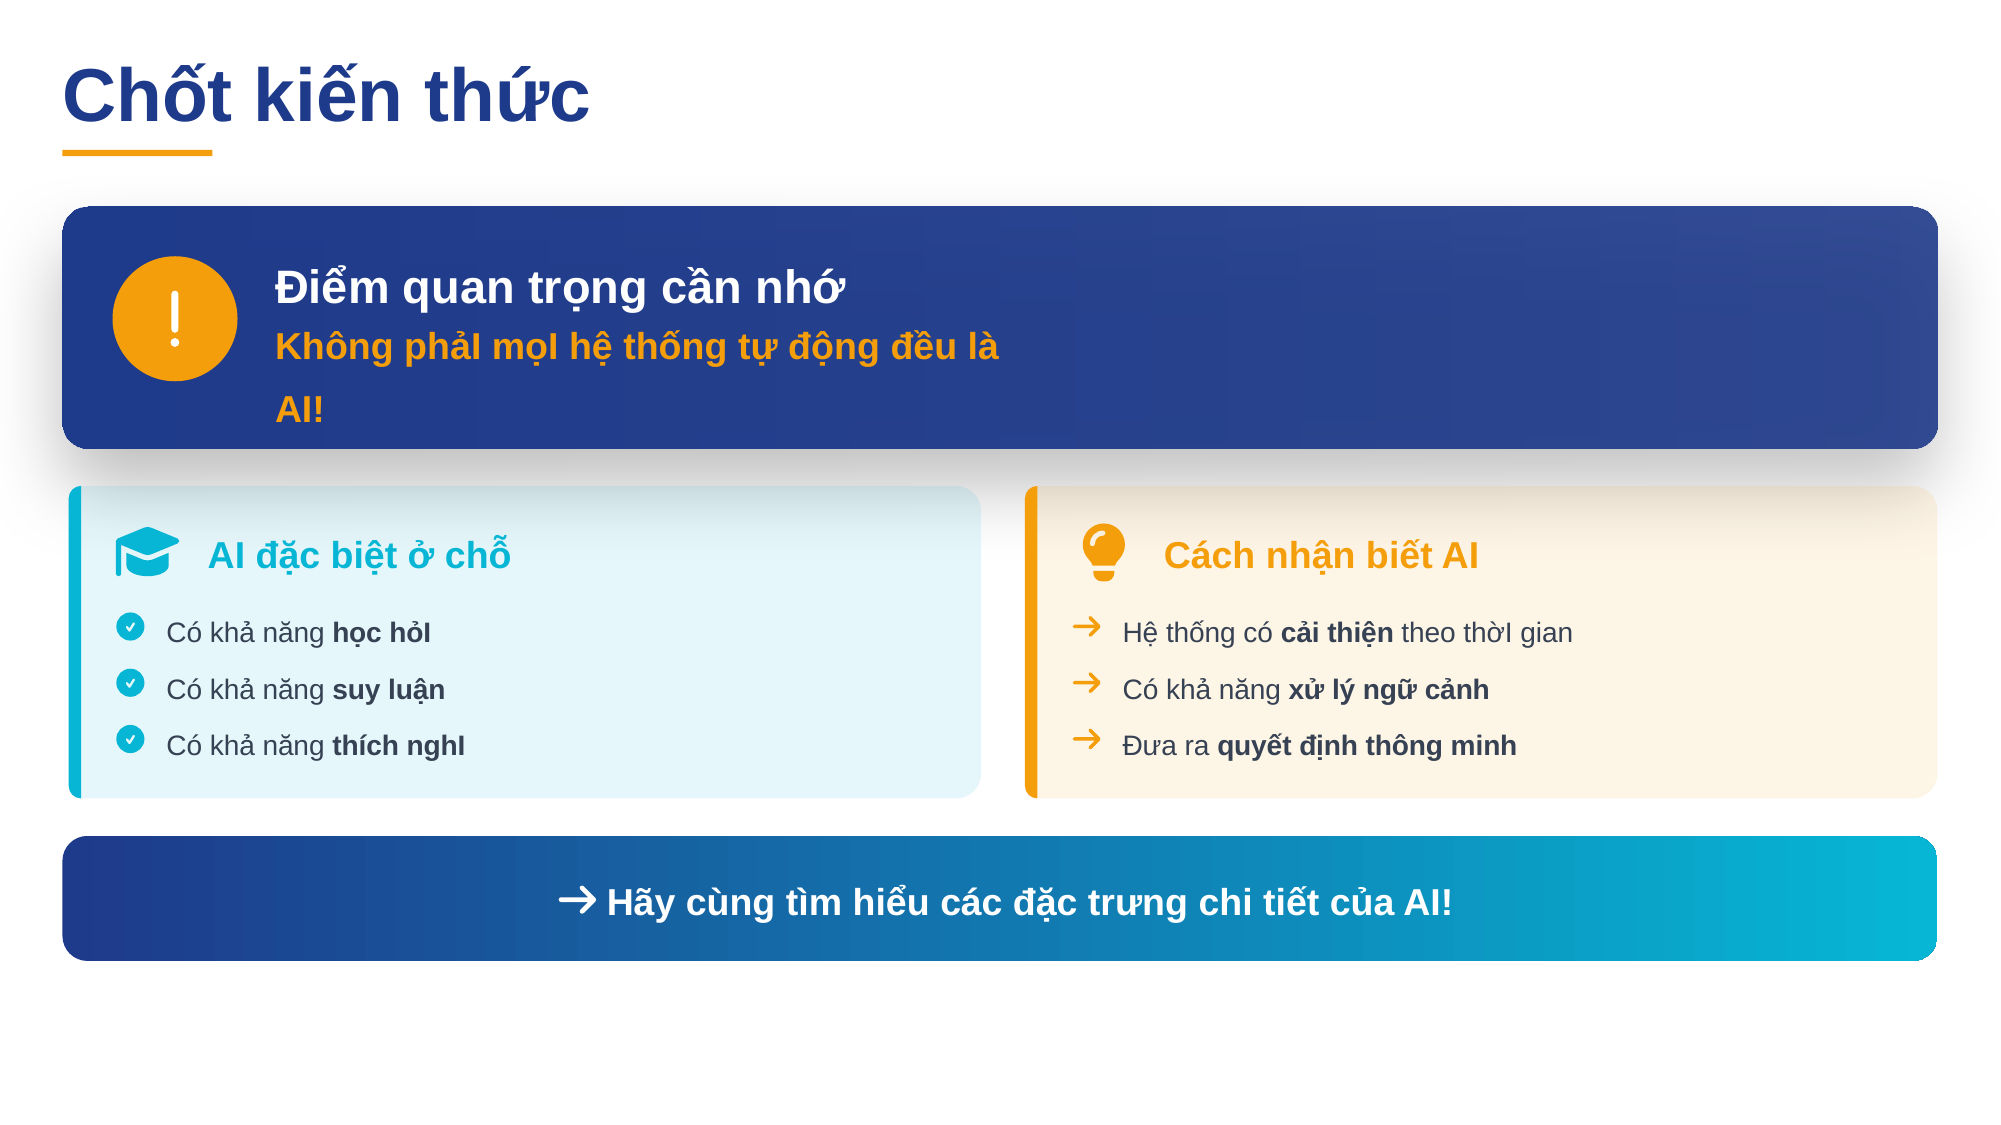

Chốt kiến thức

Điểm quan trọng cần nhớ

Không phảI mọI hệ thống tự động đều là AI!

AI đặc biệt ở chỗ
Cách nhận biết AI
Có khả năng học hỏI
Hệ thống có cải thiện theo thờI gian

Có khả năng suy luận
Có khả năng xử lý ngữ cảnh

Có khả năng thích nghI
Đưa ra quyết định thông minh

Hãy cùng tìm hiểu các đặc trưng chi tiết của AI!